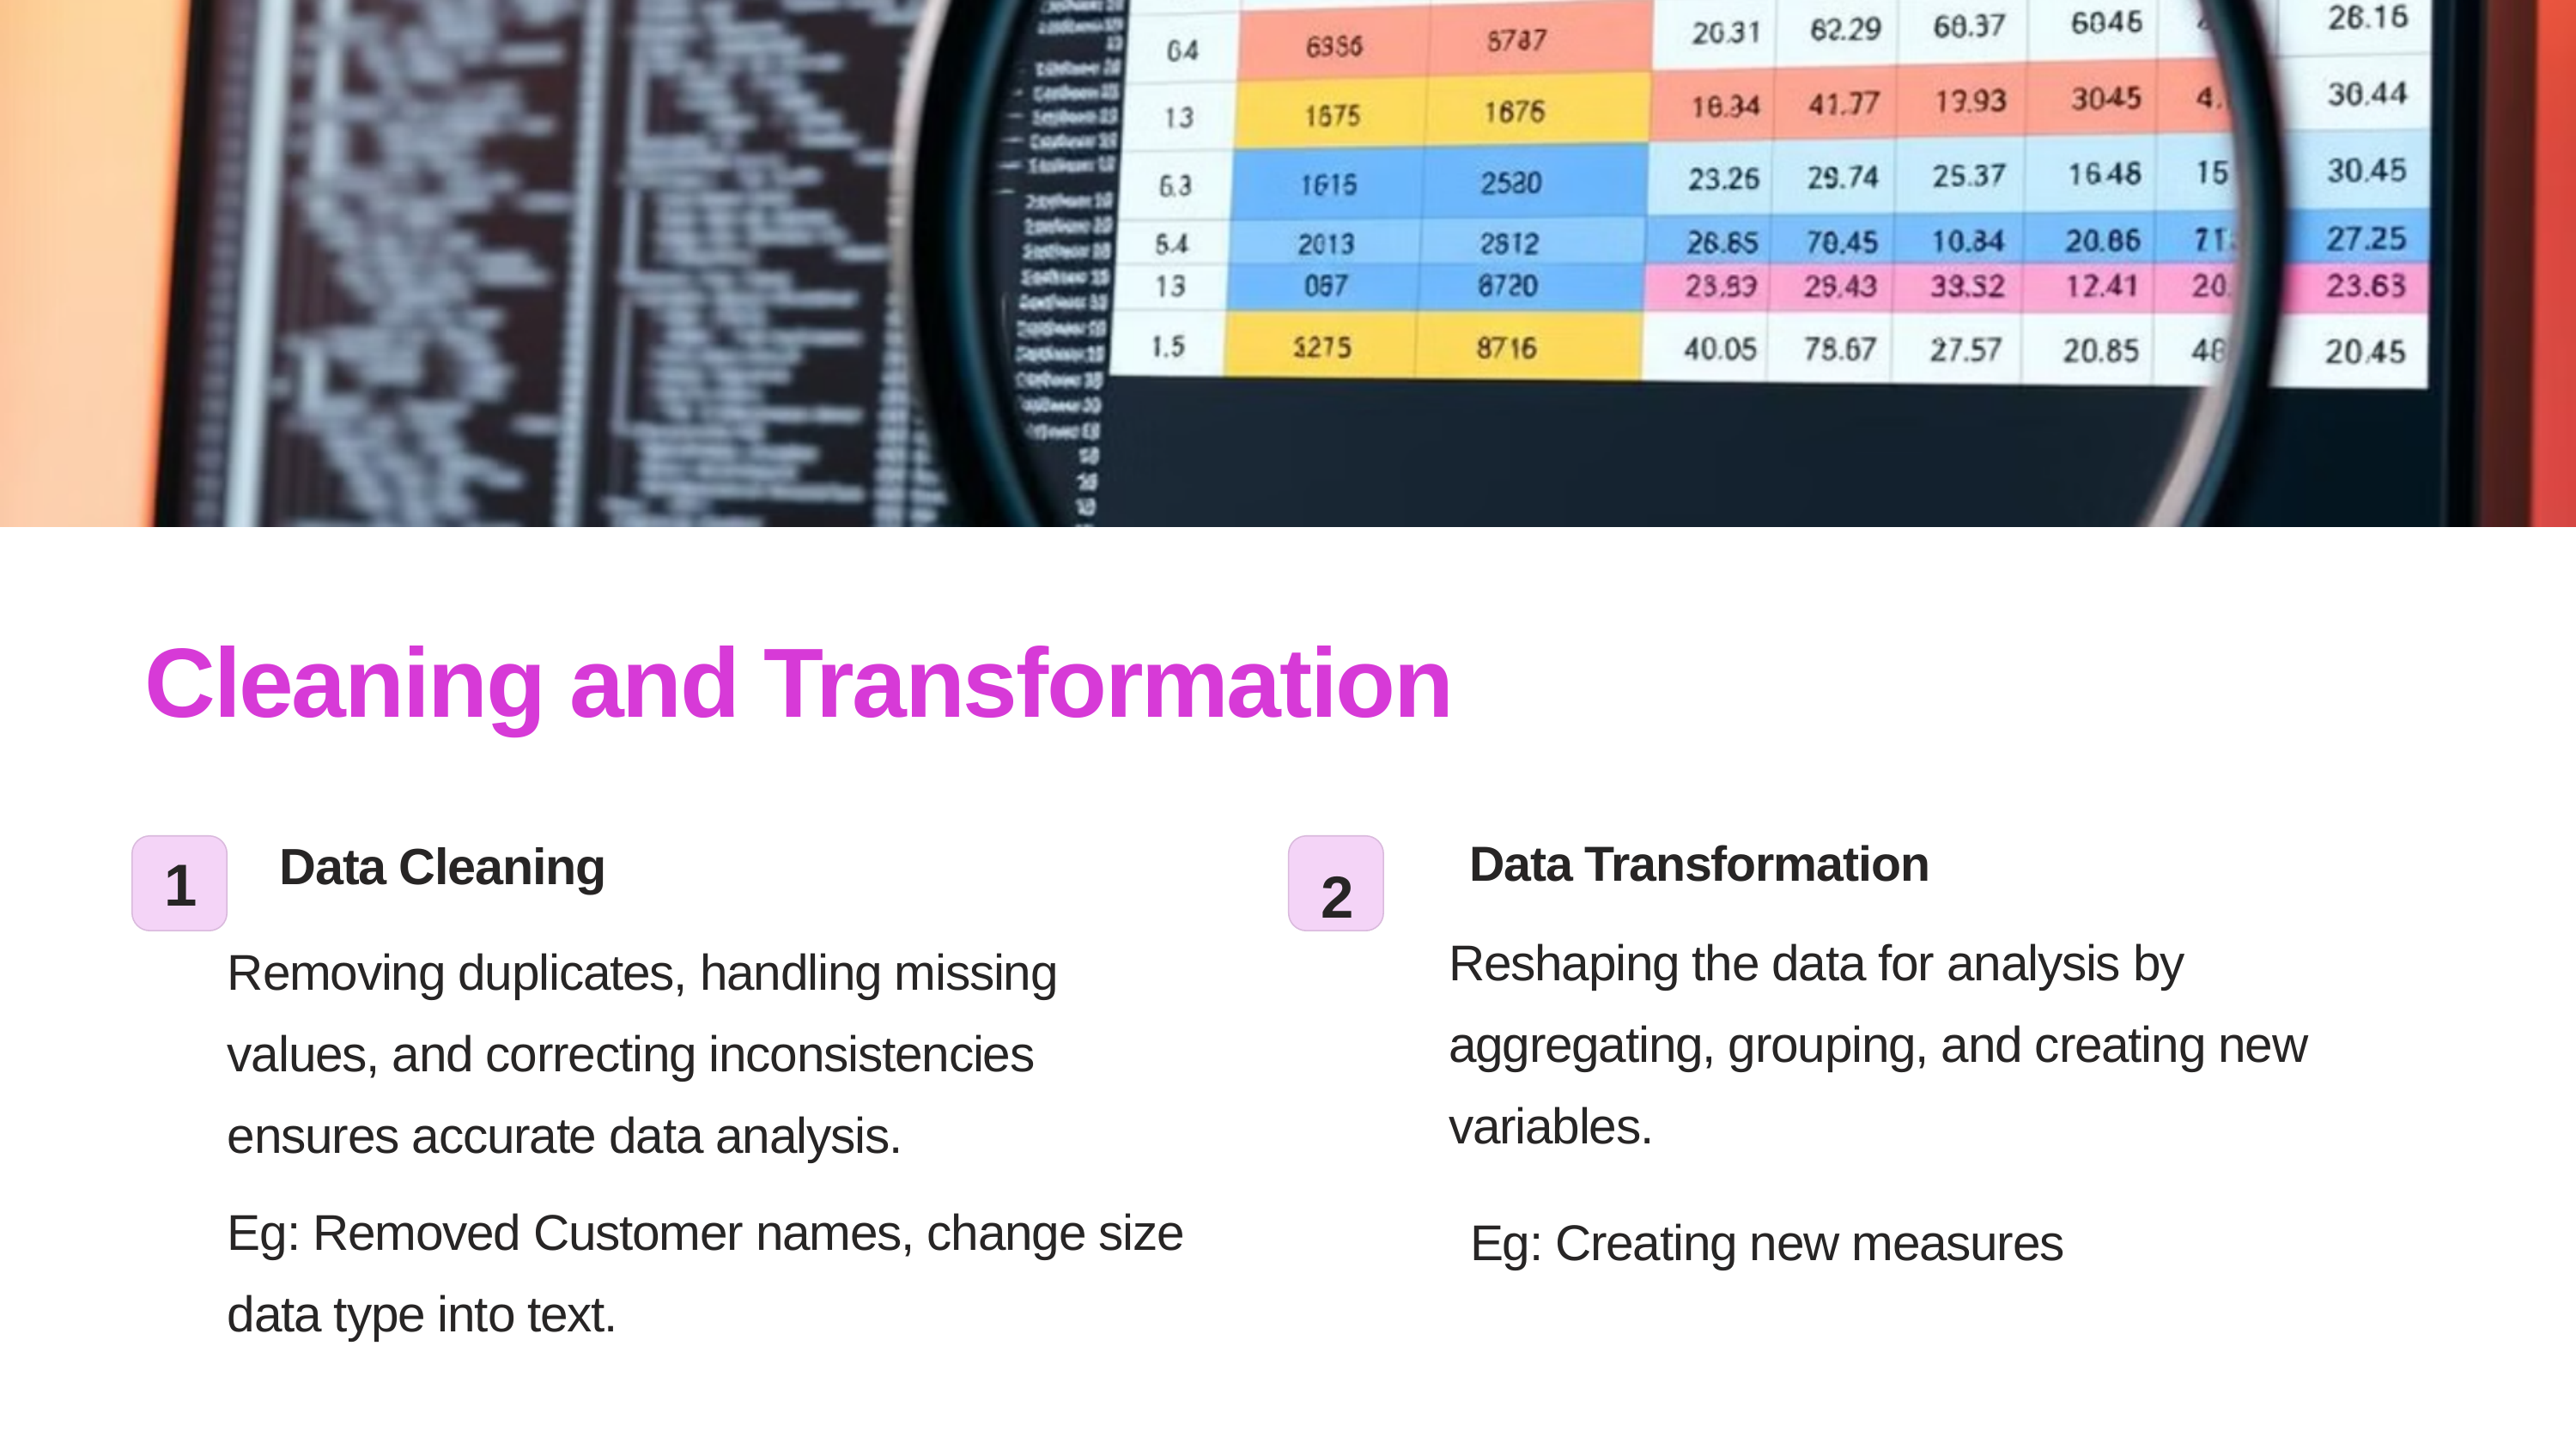

Cleaning and Transformation
Data Transformation
Data Cleaning

1
2
Reshaping the data for analysis by aggregating, grouping, and creating new variables.
Removing duplicates, handling missing values, and correcting inconsistencies ensures accurate data analysis.
Eg: Removed Customer names, change size data type into text.
Eg: Creating new measures